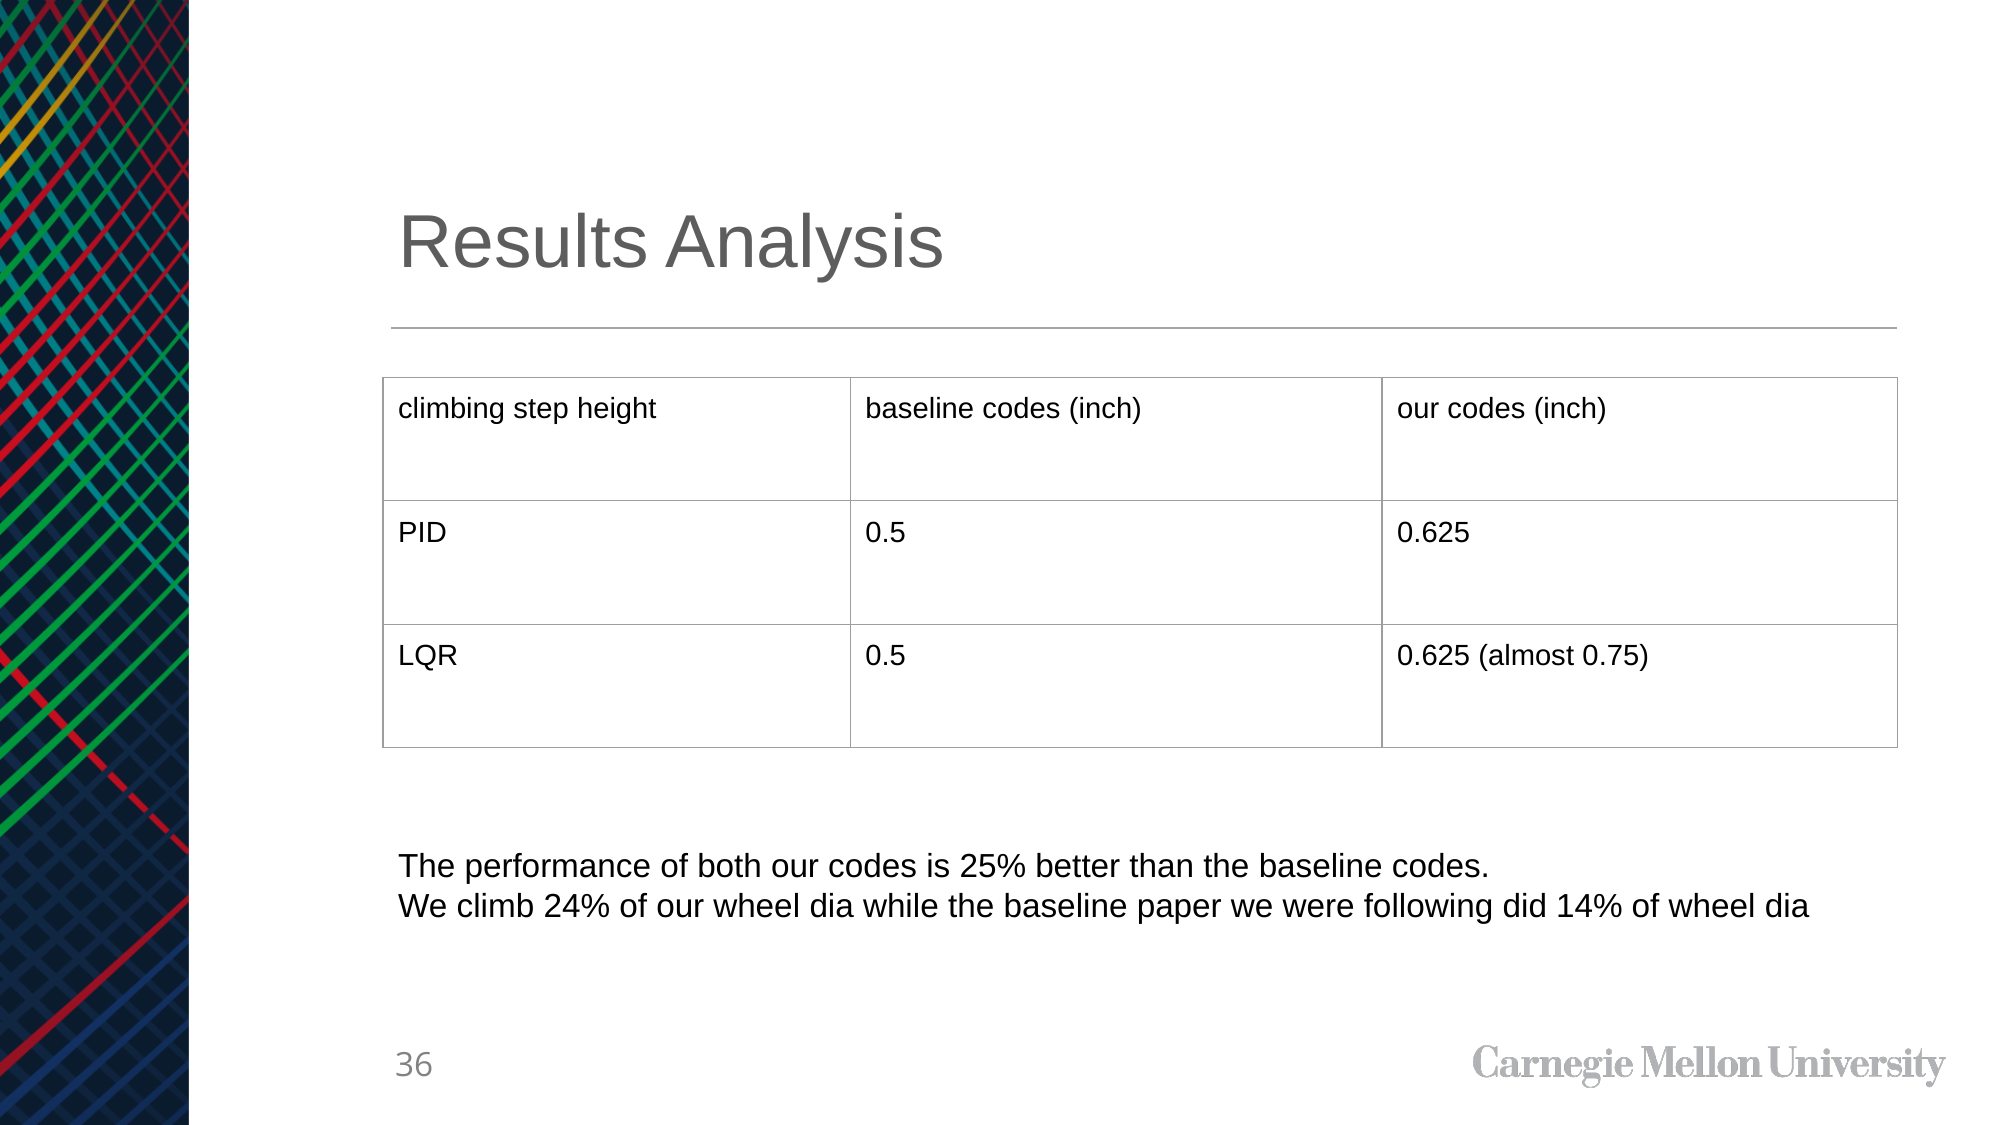

Results Analysis
| climbing step height | baseline codes (inch) | our codes (inch) |
| --- | --- | --- |
| PID | 0.5 | 0.625 |
| LQR | 0.5 | 0.625 (almost 0.75) |
The performance of both our codes is 25% better than the baseline codes.
We climb 24% of our wheel dia while the baseline paper we were following did 14% of wheel dia
36